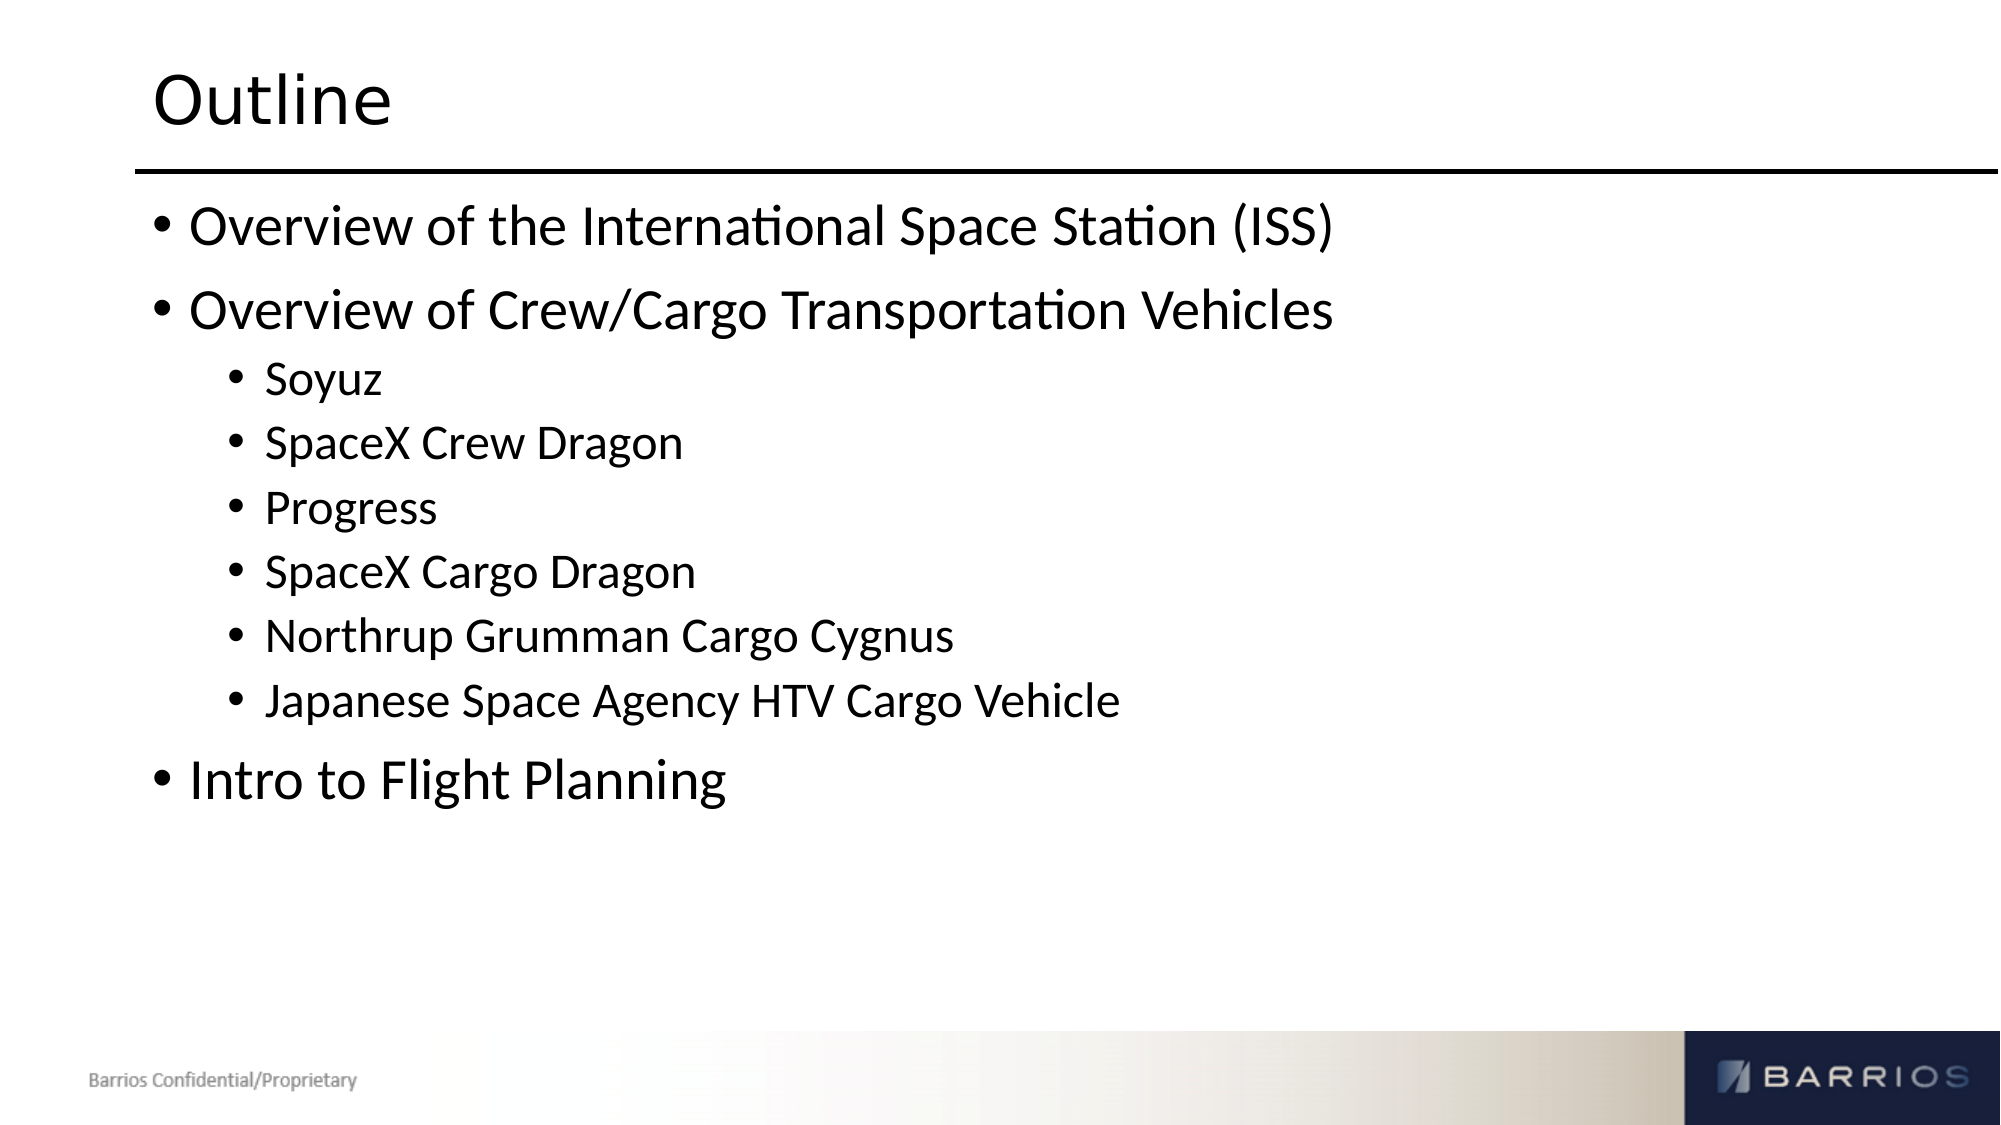

# Outline
Overview of the International Space Station (ISS)
Overview of Crew/Cargo Transportation Vehicles
Soyuz
SpaceX Crew Dragon
Progress
SpaceX Cargo Dragon
Northrup Grumman Cargo Cygnus
Japanese Space Agency HTV Cargo Vehicle
Intro to Flight Planning